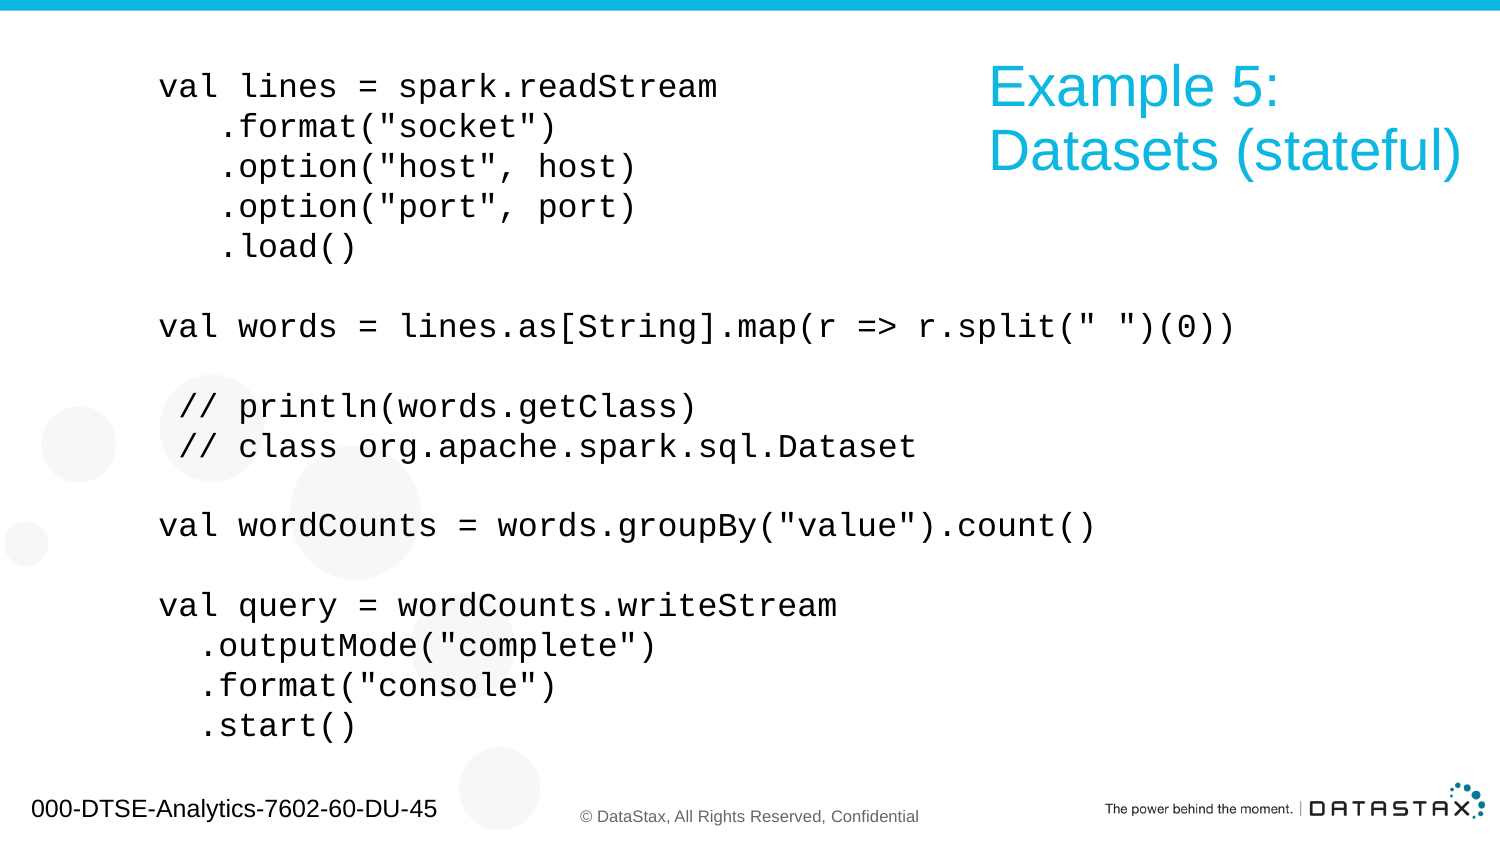

val lines = spark.readStream
       .format("socket")
       .option("host", host)
       .option("port", port)
       .load()

    val words = lines.as[String].map(r => r.split(" ")(0))

     // println(words.getClass)
     // class org.apache.spark.sql.Dataset

    val wordCounts = words.groupBy("value").count()

    val query = wordCounts.writeStream
      .outputMode("complete")
      .format("console")
      .start()
# Example 5: Datasets (stateful)
000-DTSE-Analytics-7602-60-DU-45